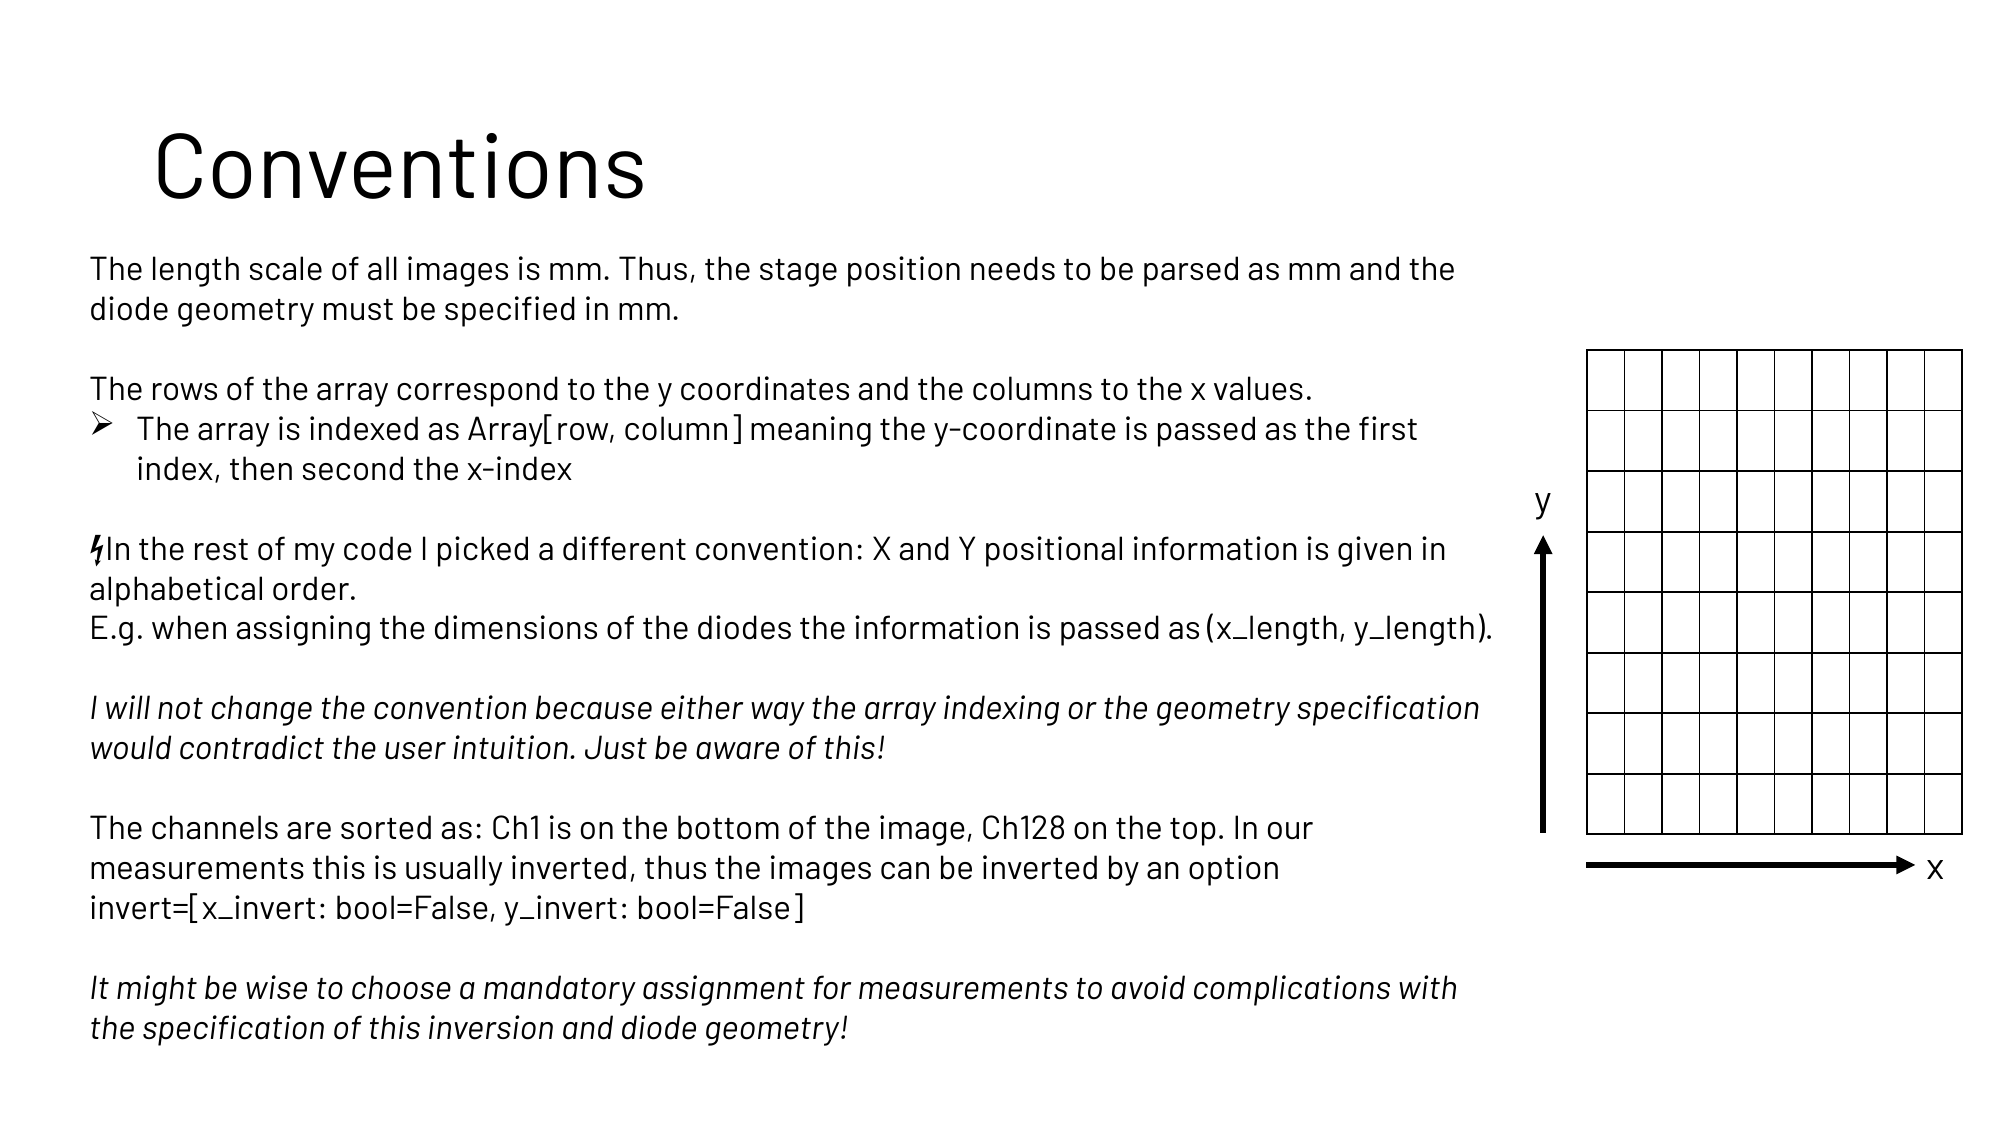

# Conventions
The length scale of all images is mm. Thus, the stage position needs to be parsed as mm and the diode geometry must be specified in mm.

The rows of the array correspond to the y coordinates and the columns to the x values.
The array is indexed as Array[row, column] meaning the y-coordinate is passed as the first index, then second the x-index

⚡️In the rest of my code I picked a different convention: X and Y positional information is given in alphabetical order.
E.g. when assigning the dimensions of the diodes the information is passed as (x_length, y_length).

I will not change the convention because either way the array indexing or the geometry specification would contradict the user intuition. Just be aware of this!

The channels are sorted as: Ch1 is on the bottom of the image, Ch128 on the top. In our measurements this is usually inverted, thus the images can be inverted by an option
invert=[x_invert: bool=False, y_invert: bool=False]

It might be wise to choose a mandatory assignment for measurements to avoid complications with the specification of this inversion and diode geometry!

|  |  |  |  |  |  |  |  |  |  |
| --- | --- | --- | --- | --- | --- | --- | --- | --- | --- |
|  |  |  |  |  |  |  |  |  |  |
|  |  |  |  |  |  |  |  |  |  |
|  |  |  |  |  |  |  |  |  |  |
|  |  |  |  |  |  |  |  |  |  |
|  |  |  |  |  |  |  |  |  |  |
|  |  |  |  |  |  |  |  |  |  |
|  |  |  |  |  |  |  |  |  |  |
y
x